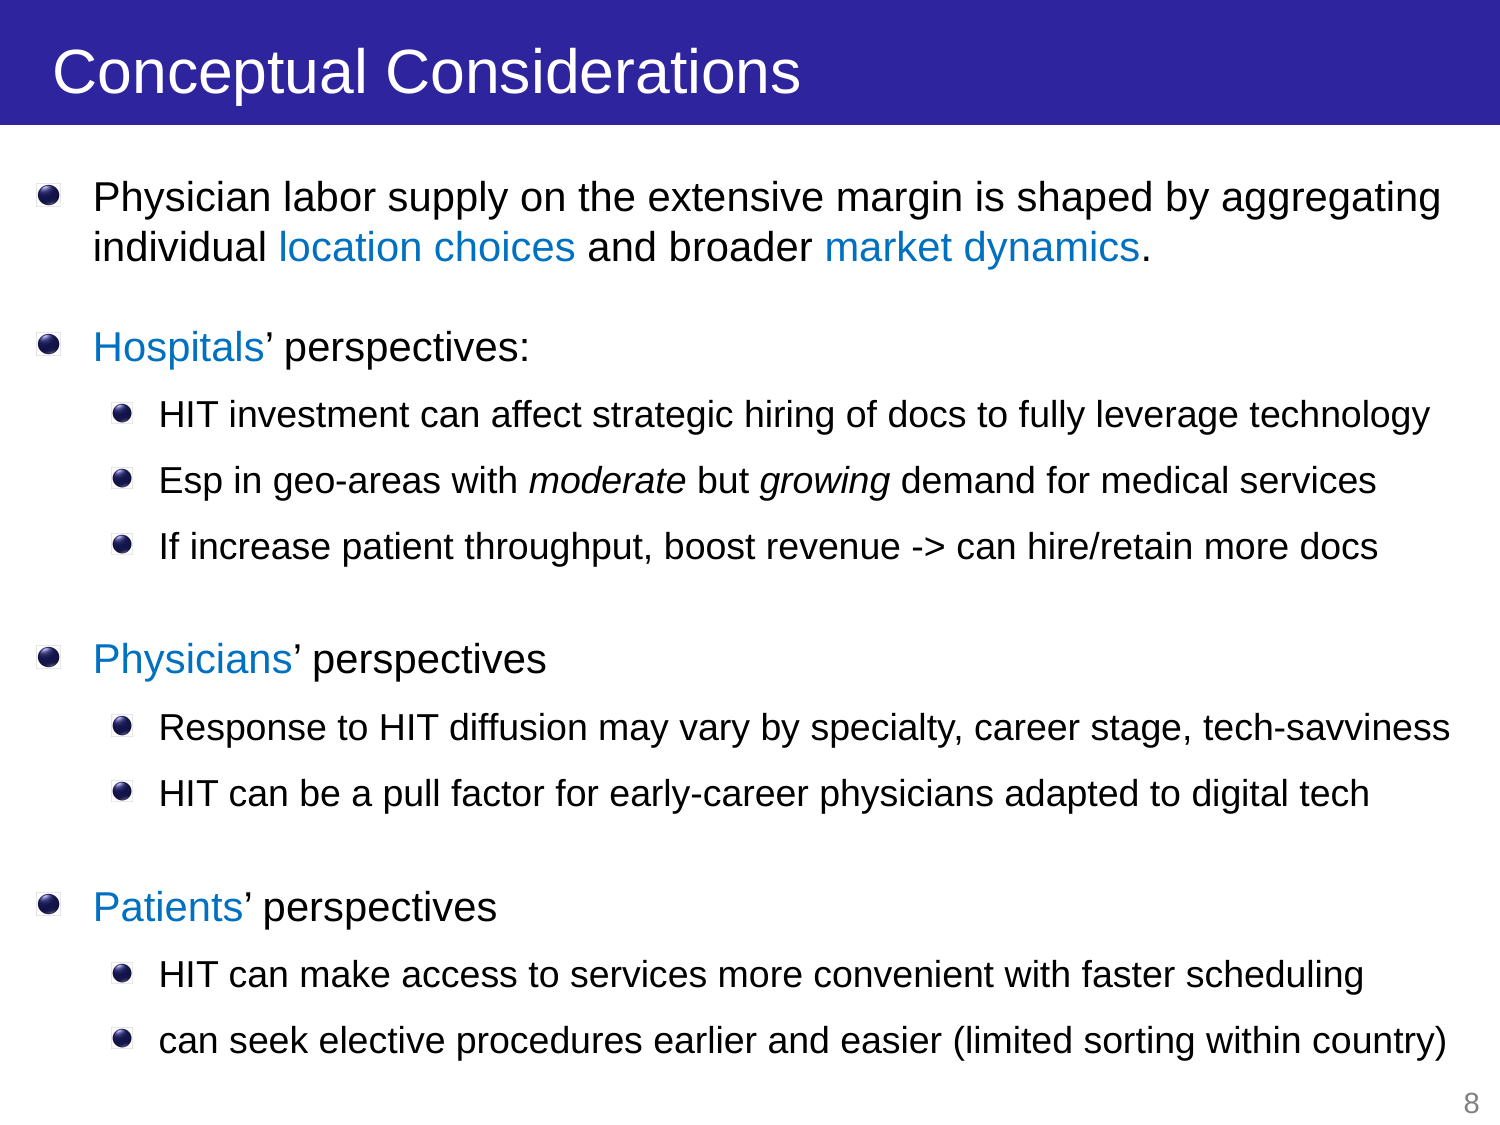

# Conceptual Considerations
Physician labor supply on the extensive margin is shaped by aggregating individual location choices and broader market dynamics.

Hospitals’ perspectives:
HIT investment can affect strategic hiring of docs to fully leverage technology
Esp in geo-areas with moderate but growing demand for medical services
If increase patient throughput, boost revenue -> can hire/retain more docs

Physicians’ perspectives
Response to HIT diffusion may vary by specialty, career stage, tech-savviness
HIT can be a pull factor for early-career physicians adapted to digital tech

Patients’ perspectives
HIT can make access to services more convenient with faster scheduling
can seek elective procedures earlier and easier (limited sorting within country)